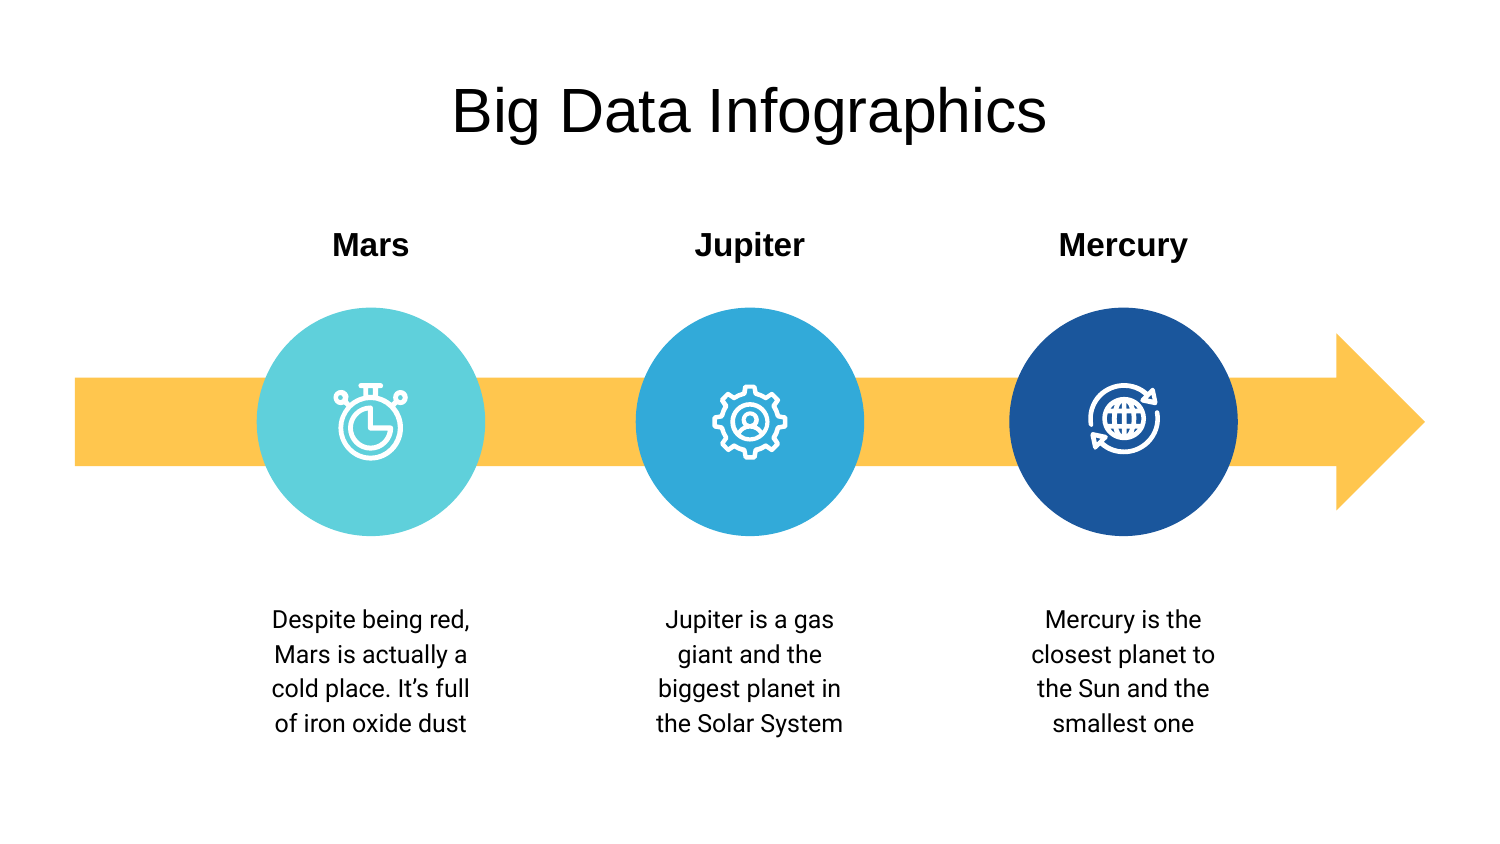

# Big Data Infographics
Mars
Jupiter
Mercury

Despite being red, Mars is actually a cold place. It’s full of iron oxide dust
Jupiter is a gas giant and the biggest planet in the Solar System

Mercury is the closest planet to the Sun and the smallest one